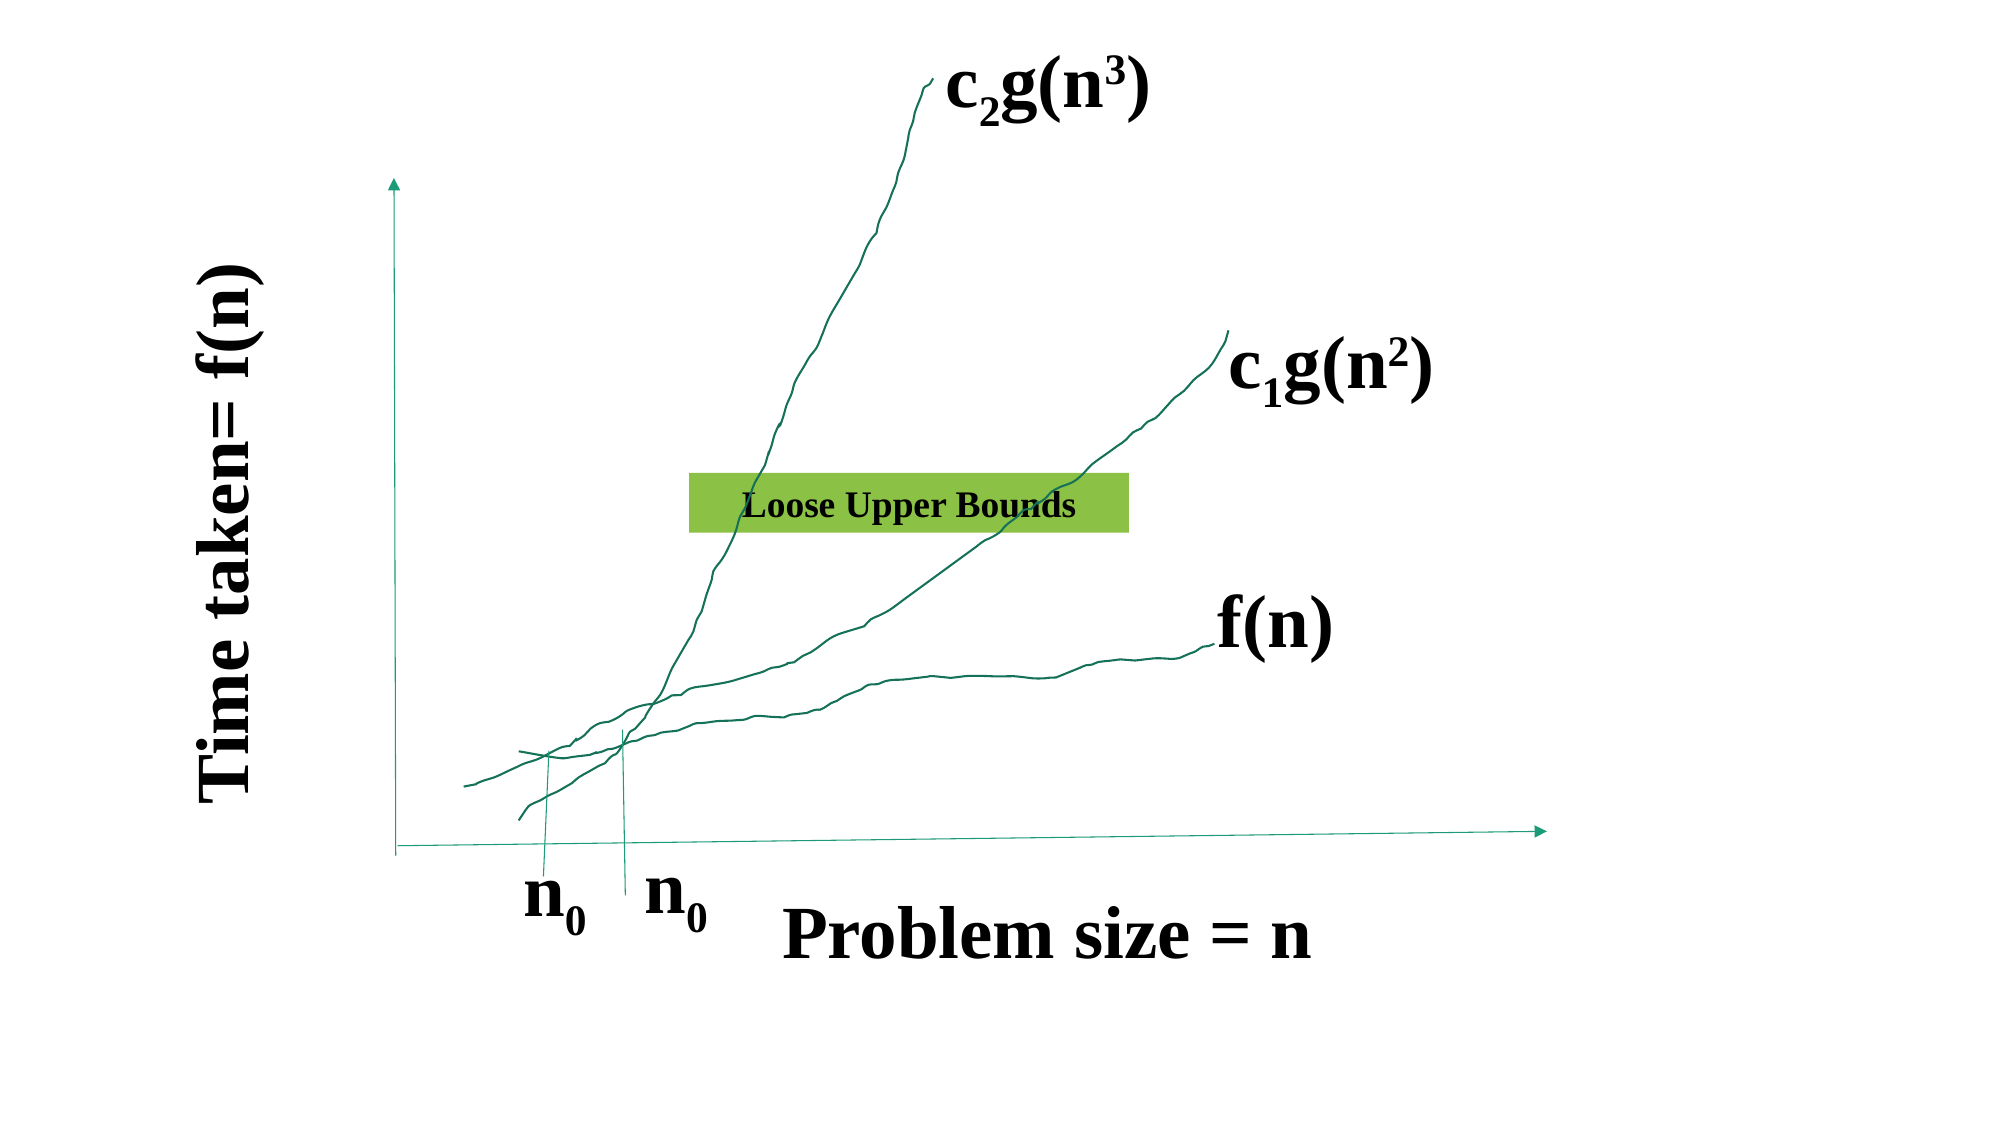

c2g(n3)

c1g(n2)
Loose Upper Bounds
Time taken= f(n)
f(n)

n0
n0
Problem size = n